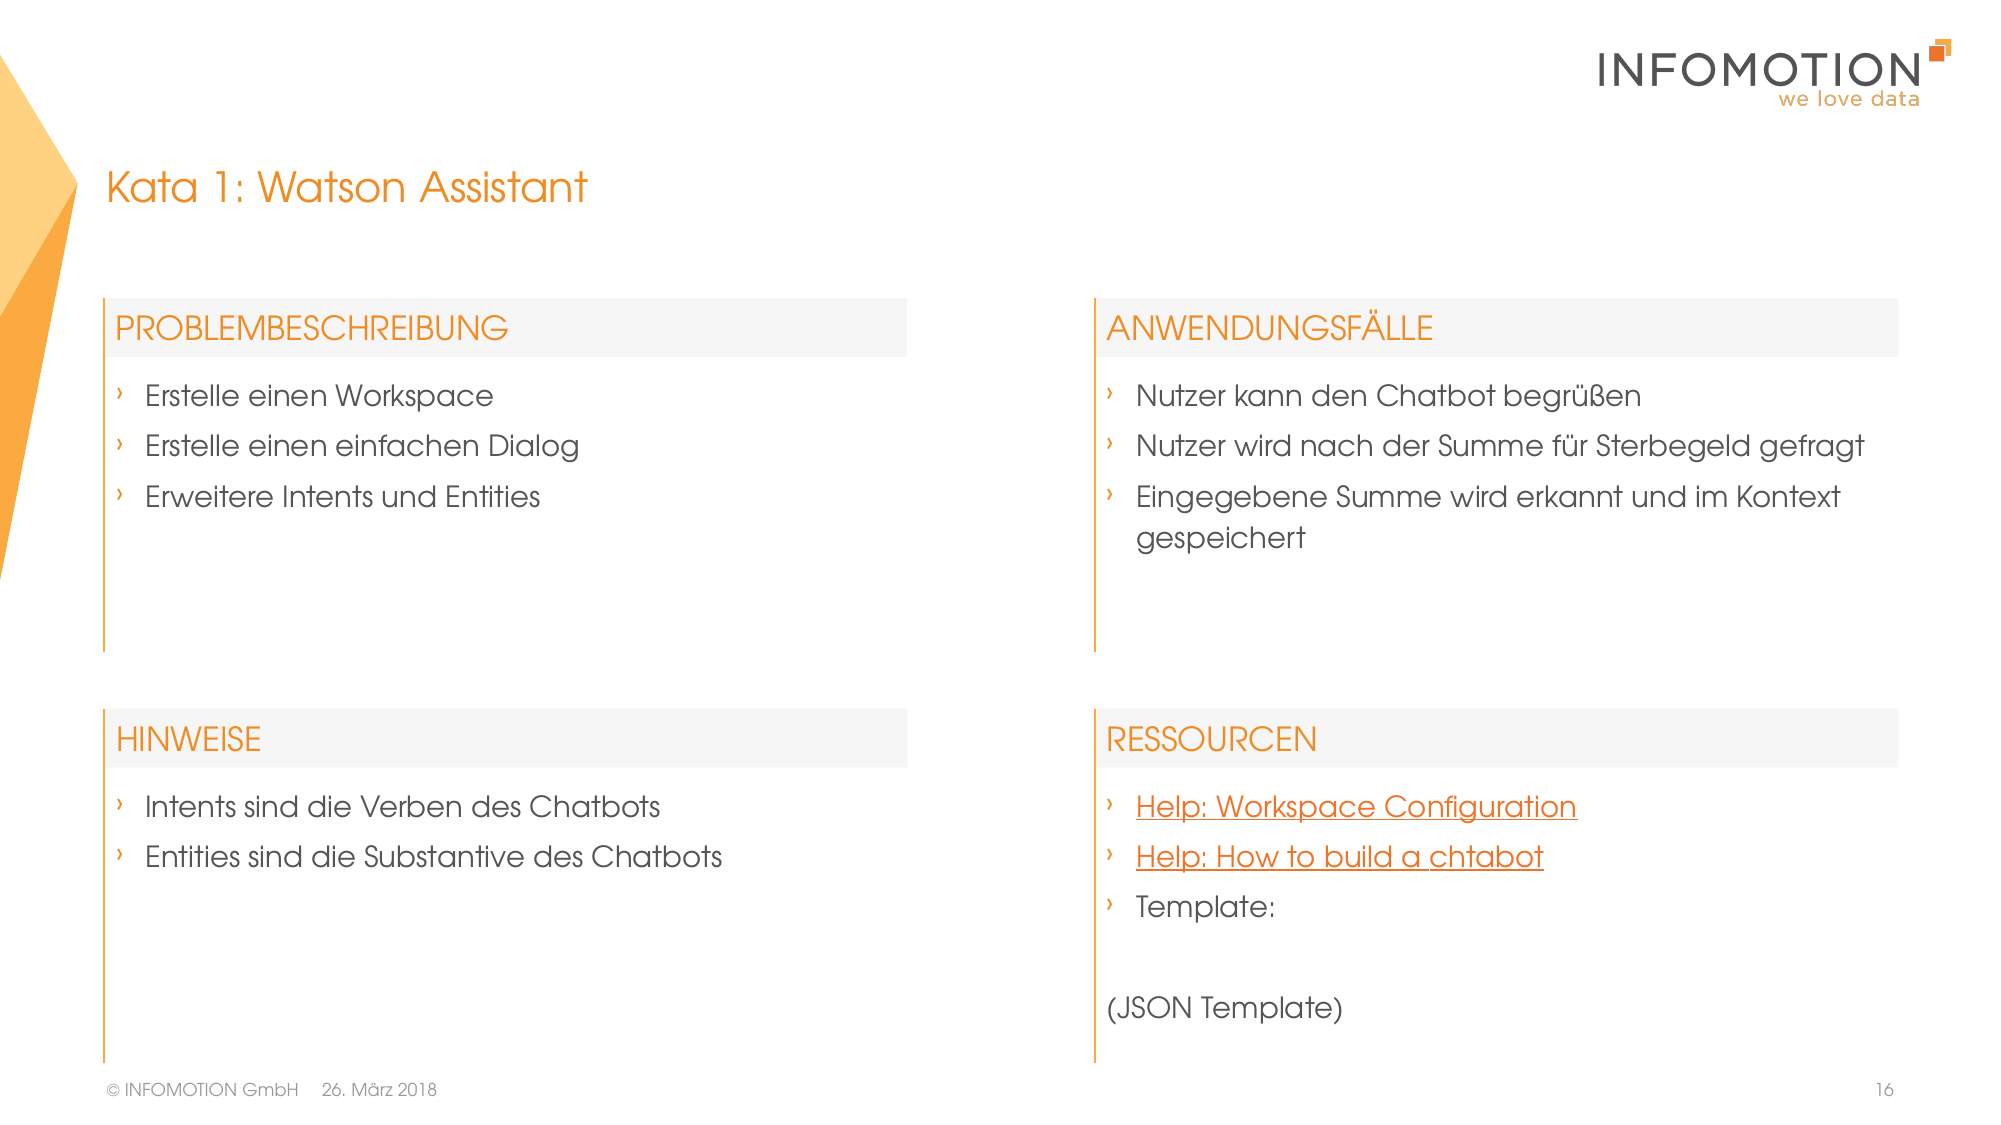

# Kata 1: Watson Assistant
Anwendungsfälle
Problembeschreibung
Nutzer kann den Chatbot begrüßen
Nutzer wird nach der Summe für Sterbegeld gefragt
Eingegebene Summe wird erkannt und im Kontext gespeichert
Erstelle einen Workspace
Erstelle einen einfachen Dialog
Erweitere Intents und Entities
Ressourcen
Hinweise
Help: Workspace Configuration
Help: How to build a chtabot
Template:

(JSON Template)

Intents sind die Verben des Chatbots
Entities sind die Substantive des Chatbots